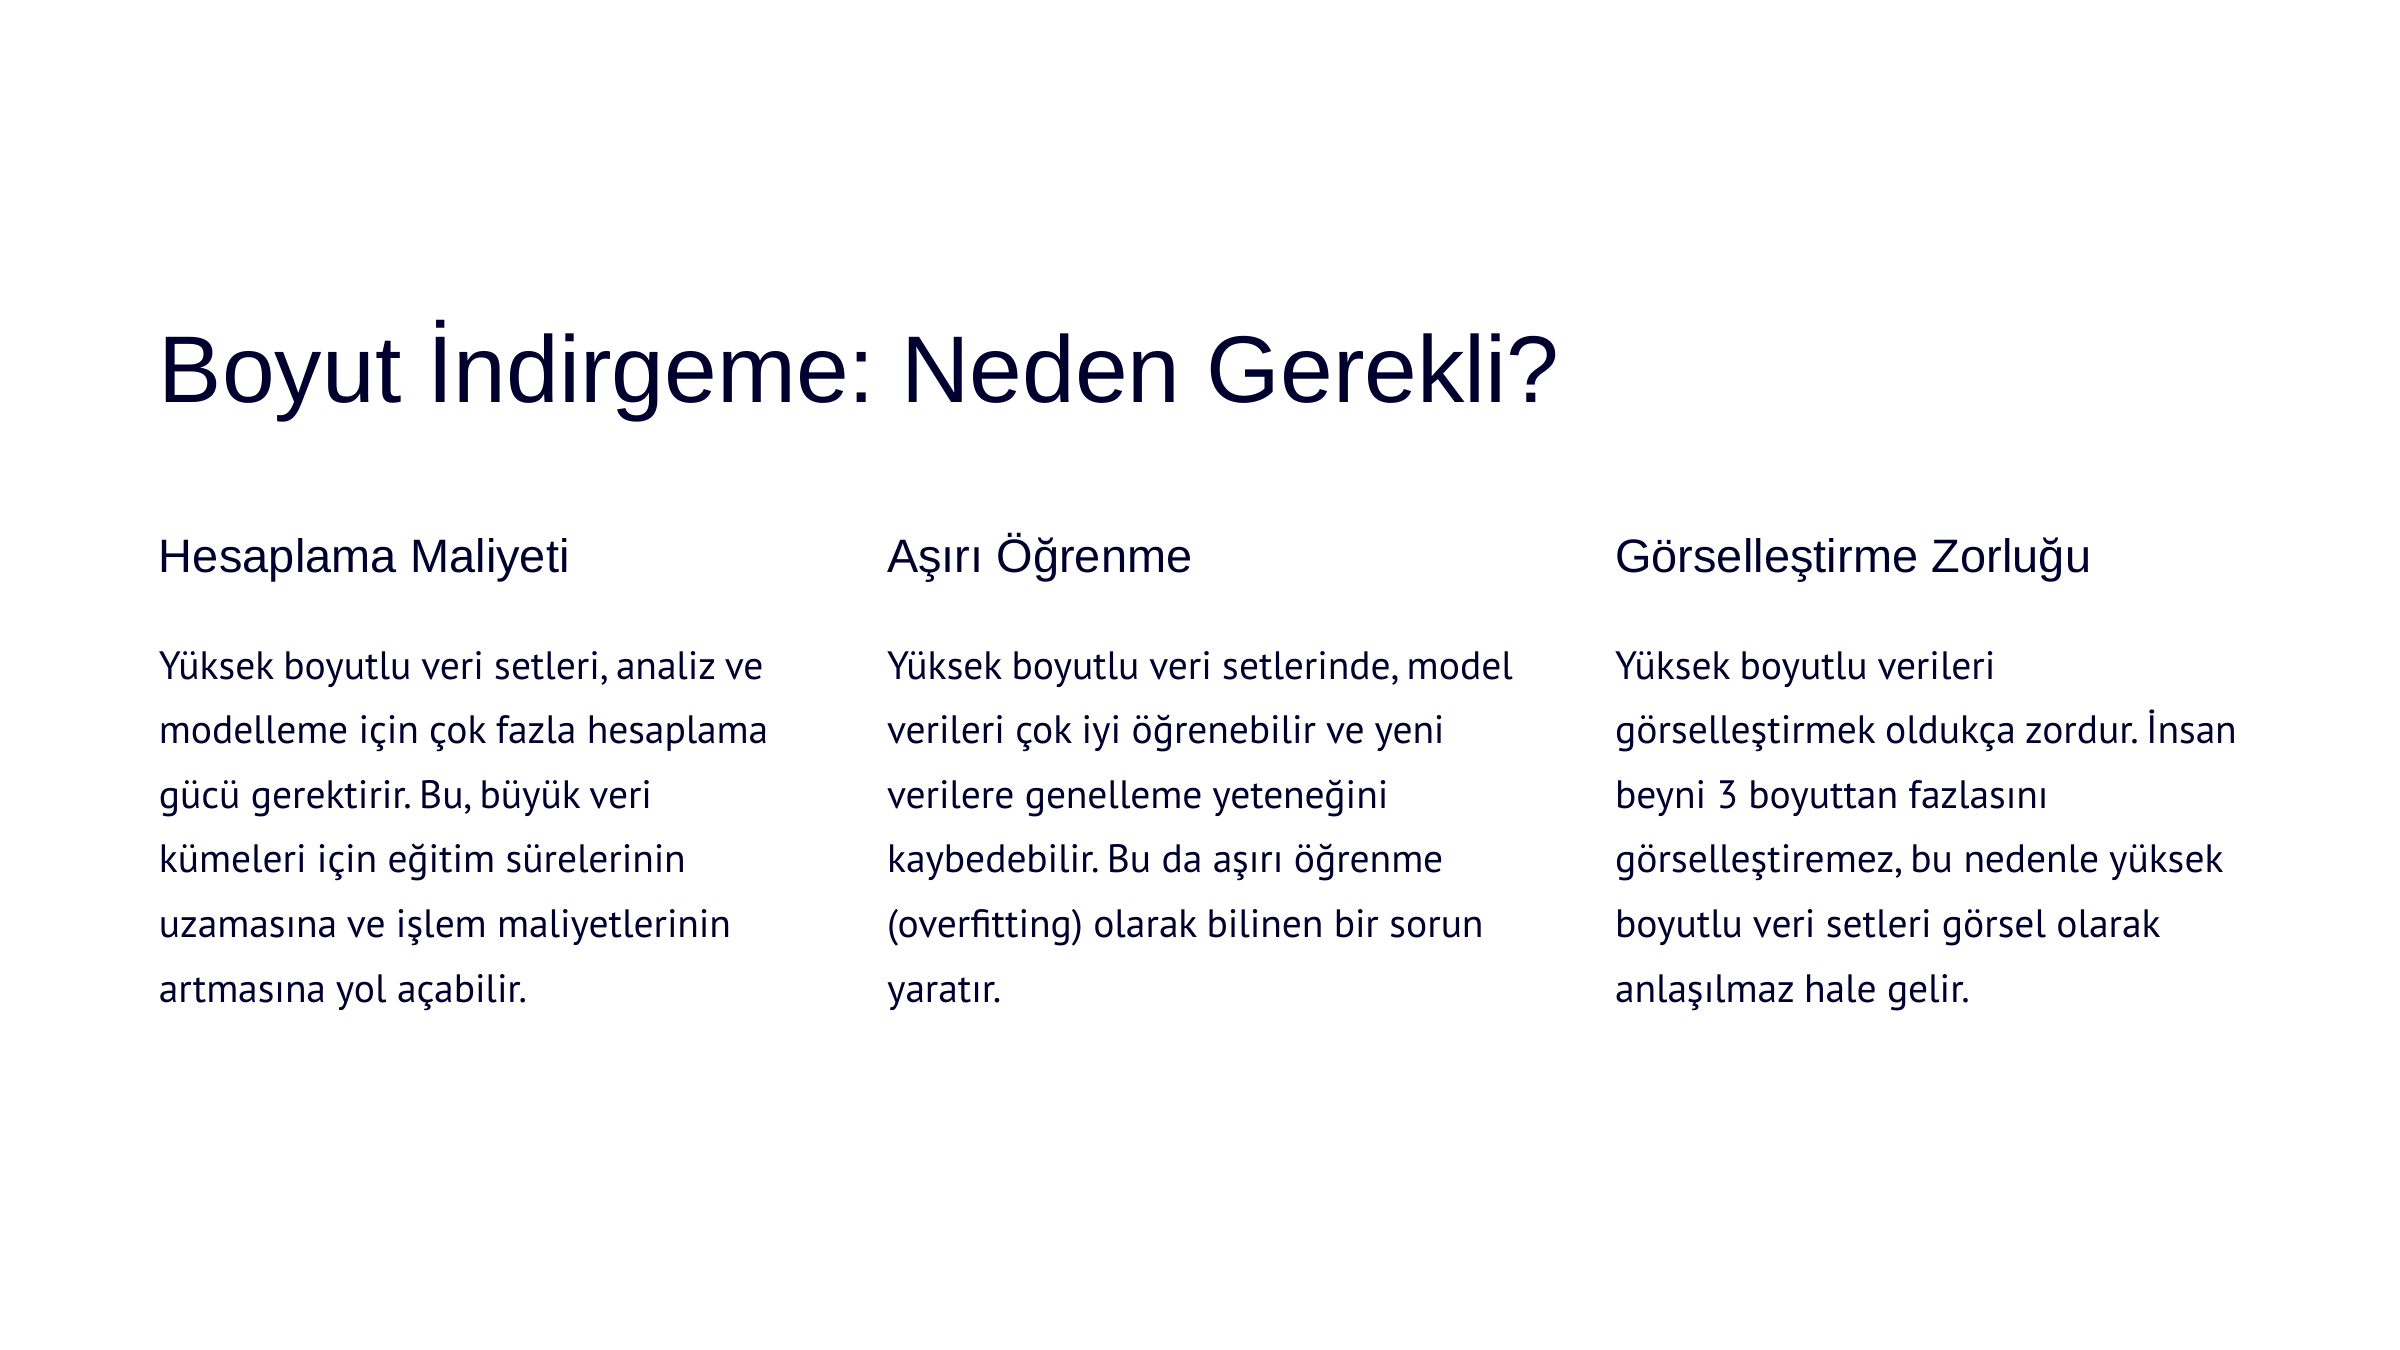

Boyut İndirgeme: Neden Gerekli?
Hesaplama Maliyeti
Aşırı Öğrenme
Görselleştirme Zorluğu
Yüksek boyutlu veri setleri, analiz ve modelleme için çok fazla hesaplama gücü gerektirir. Bu, büyük veri kümeleri için eğitim sürelerinin uzamasına ve işlem maliyetlerinin artmasına yol açabilir.
Yüksek boyutlu veri setlerinde, model verileri çok iyi öğrenebilir ve yeni verilere genelleme yeteneğini kaybedebilir. Bu da aşırı öğrenme (overfitting) olarak bilinen bir sorun yaratır.
Yüksek boyutlu verileri görselleştirmek oldukça zordur. İnsan beyni 3 boyuttan fazlasını görselleştiremez, bu nedenle yüksek boyutlu veri setleri görsel olarak anlaşılmaz hale gelir.